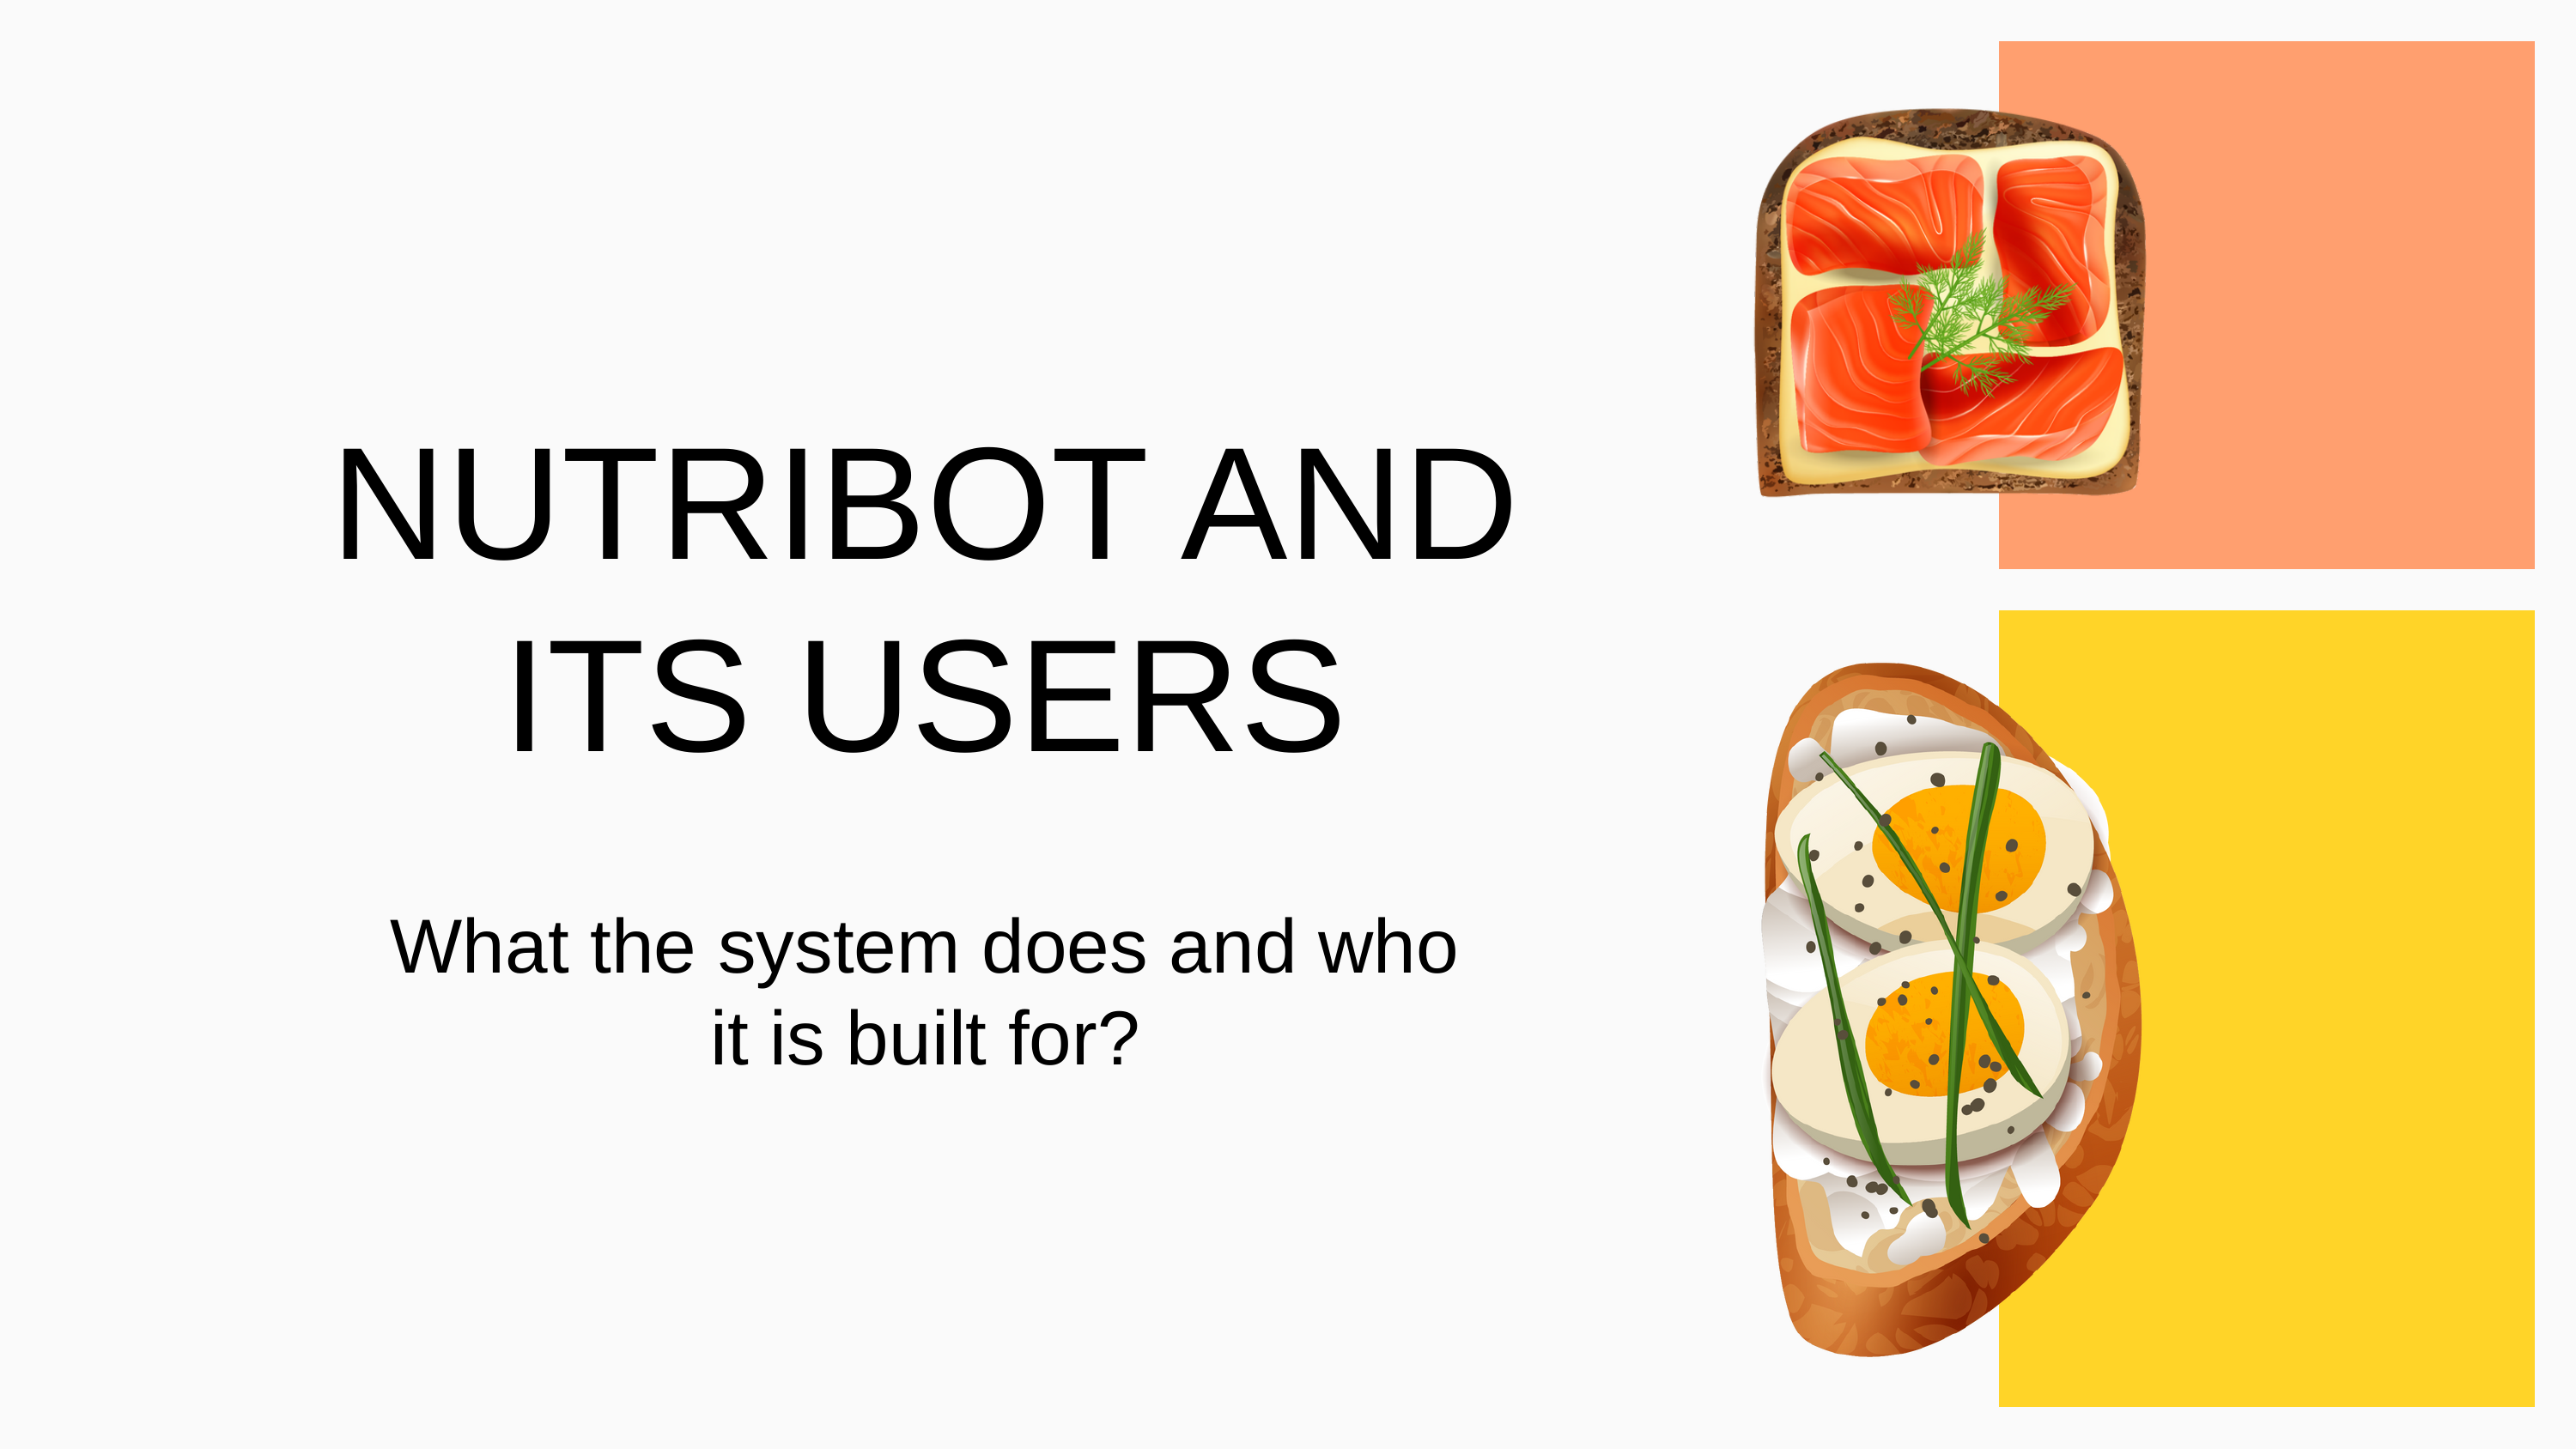

NUTRIBOT AND ITS USERS

What the system does and who it is built for?